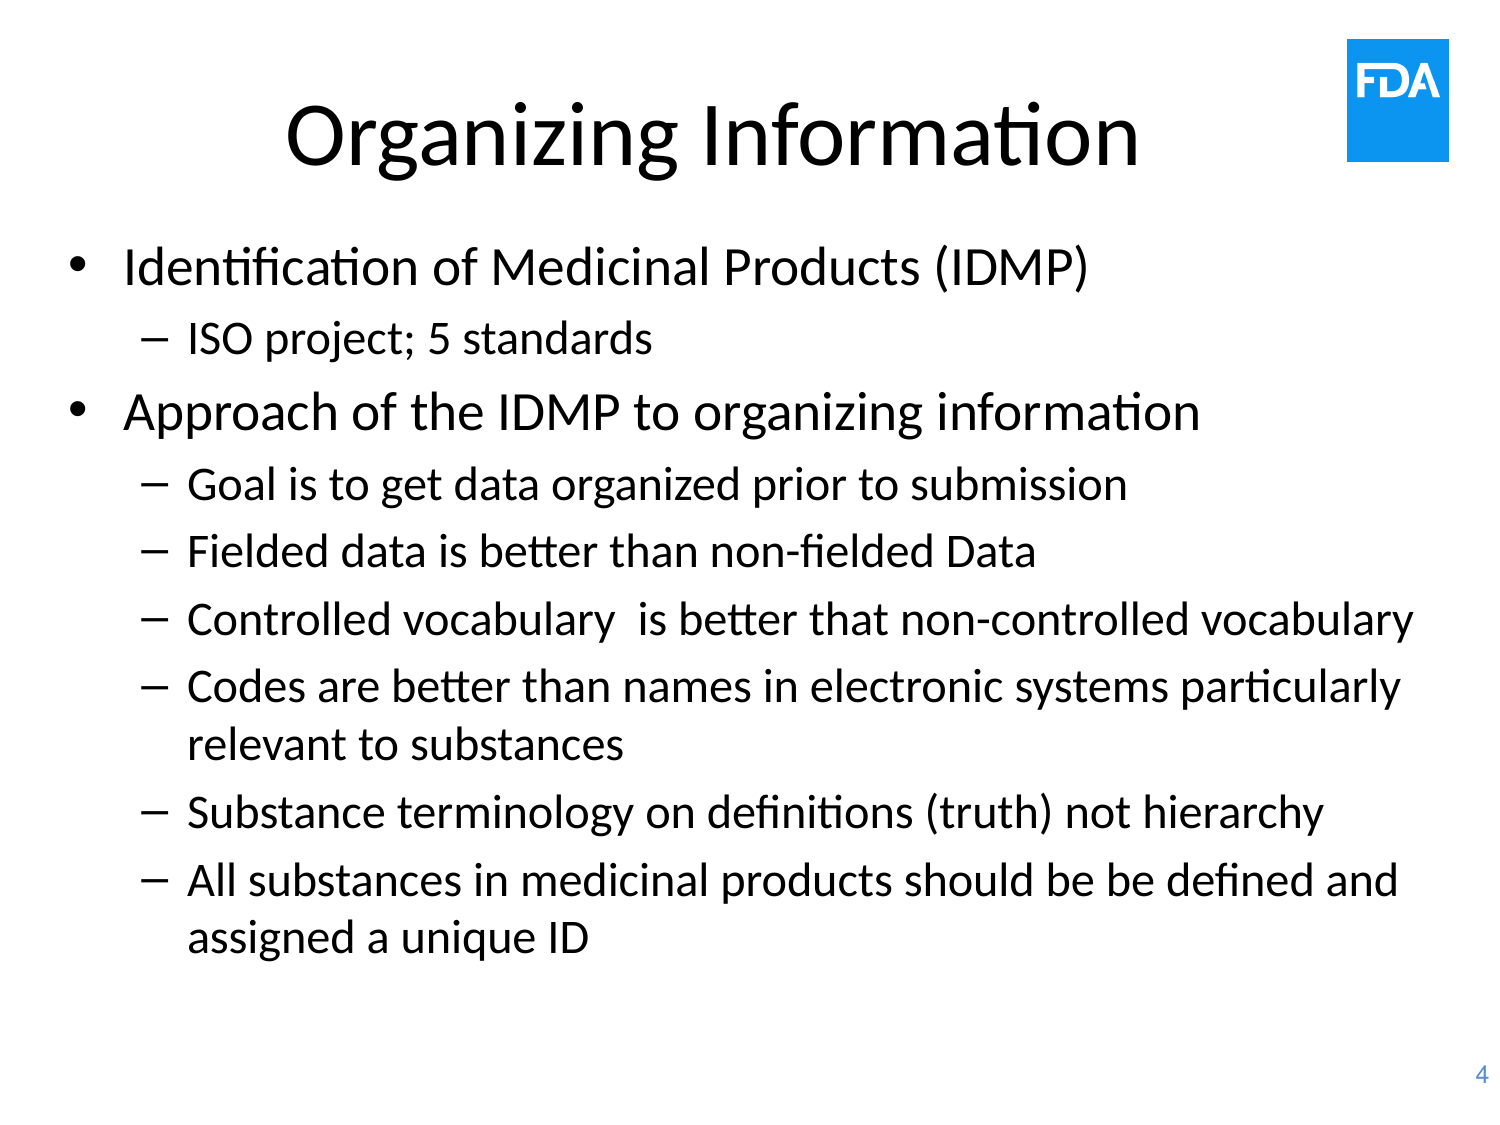

# Organizing Information
Identification of Medicinal Products (IDMP)
ISO project; 5 standards
Approach of the IDMP to organizing information
Goal is to get data organized prior to submission
Fielded data is better than non-fielded Data
Controlled vocabulary  is better that non-controlled vocabulary
Codes are better than names in electronic systems particularly relevant to substances
Substance terminology on definitions (truth) not hierarchy
All substances in medicinal products should be be defined and assigned a unique ID